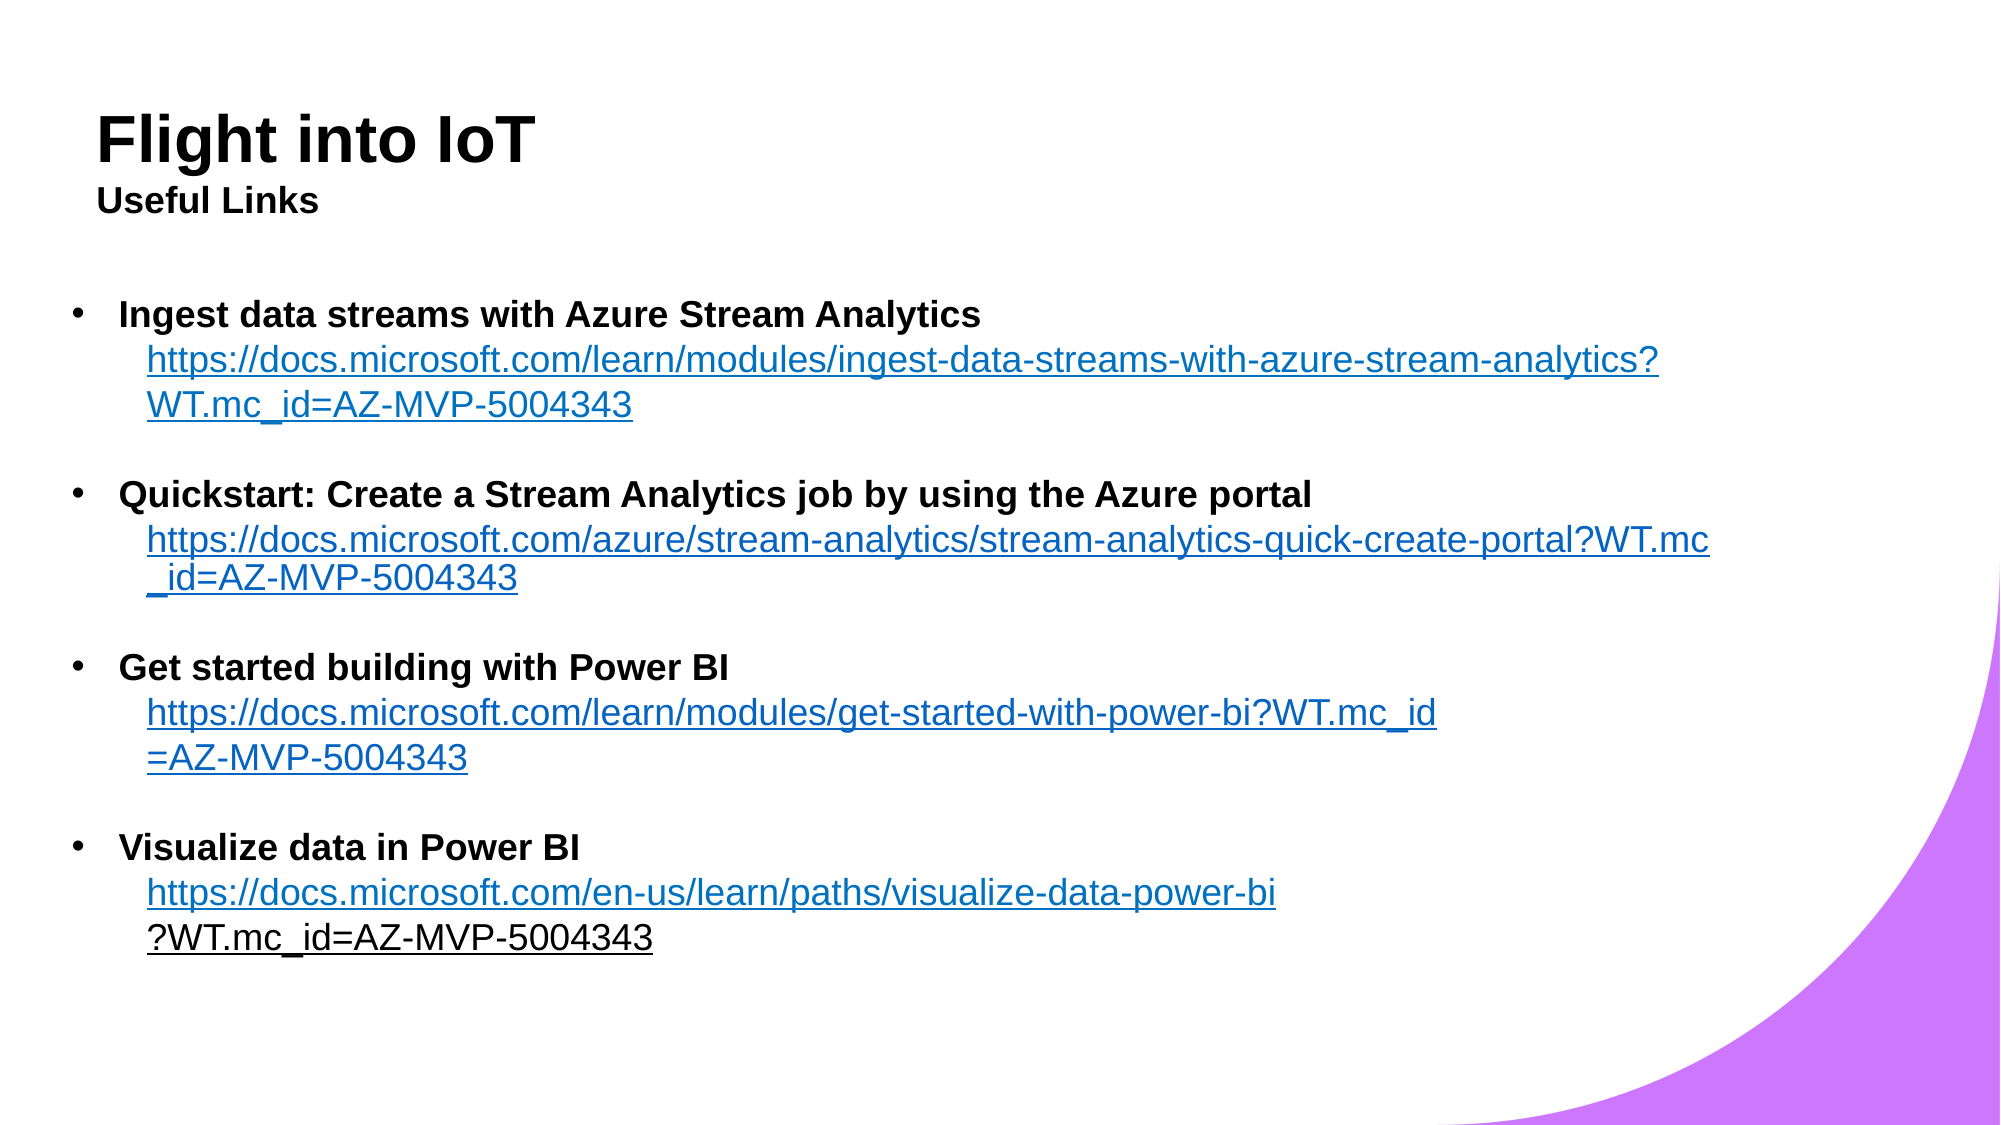

# Flight into IoT Useful Links
Ingest data streams with Azure Stream Analytics
https://docs.microsoft.com/learn/modules/ingest-data-streams-with-azure-stream-analytics?WT.mc_id=AZ-MVP-5004343
Quickstart: Create a Stream Analytics job by using the Azure portal
https://docs.microsoft.com/azure/stream-analytics/stream-analytics-quick-create-portal?WT.mc_id=AZ-MVP-5004343

Get started building with Power BI
https://docs.microsoft.com/learn/modules/get-started-with-power-bi?WT.mc_id=AZ-MVP-5004343

Visualize data in Power BI
https://docs.microsoft.com/en-us/learn/paths/visualize-data-power-bi?WT.mc_id=AZ-MVP-5004343